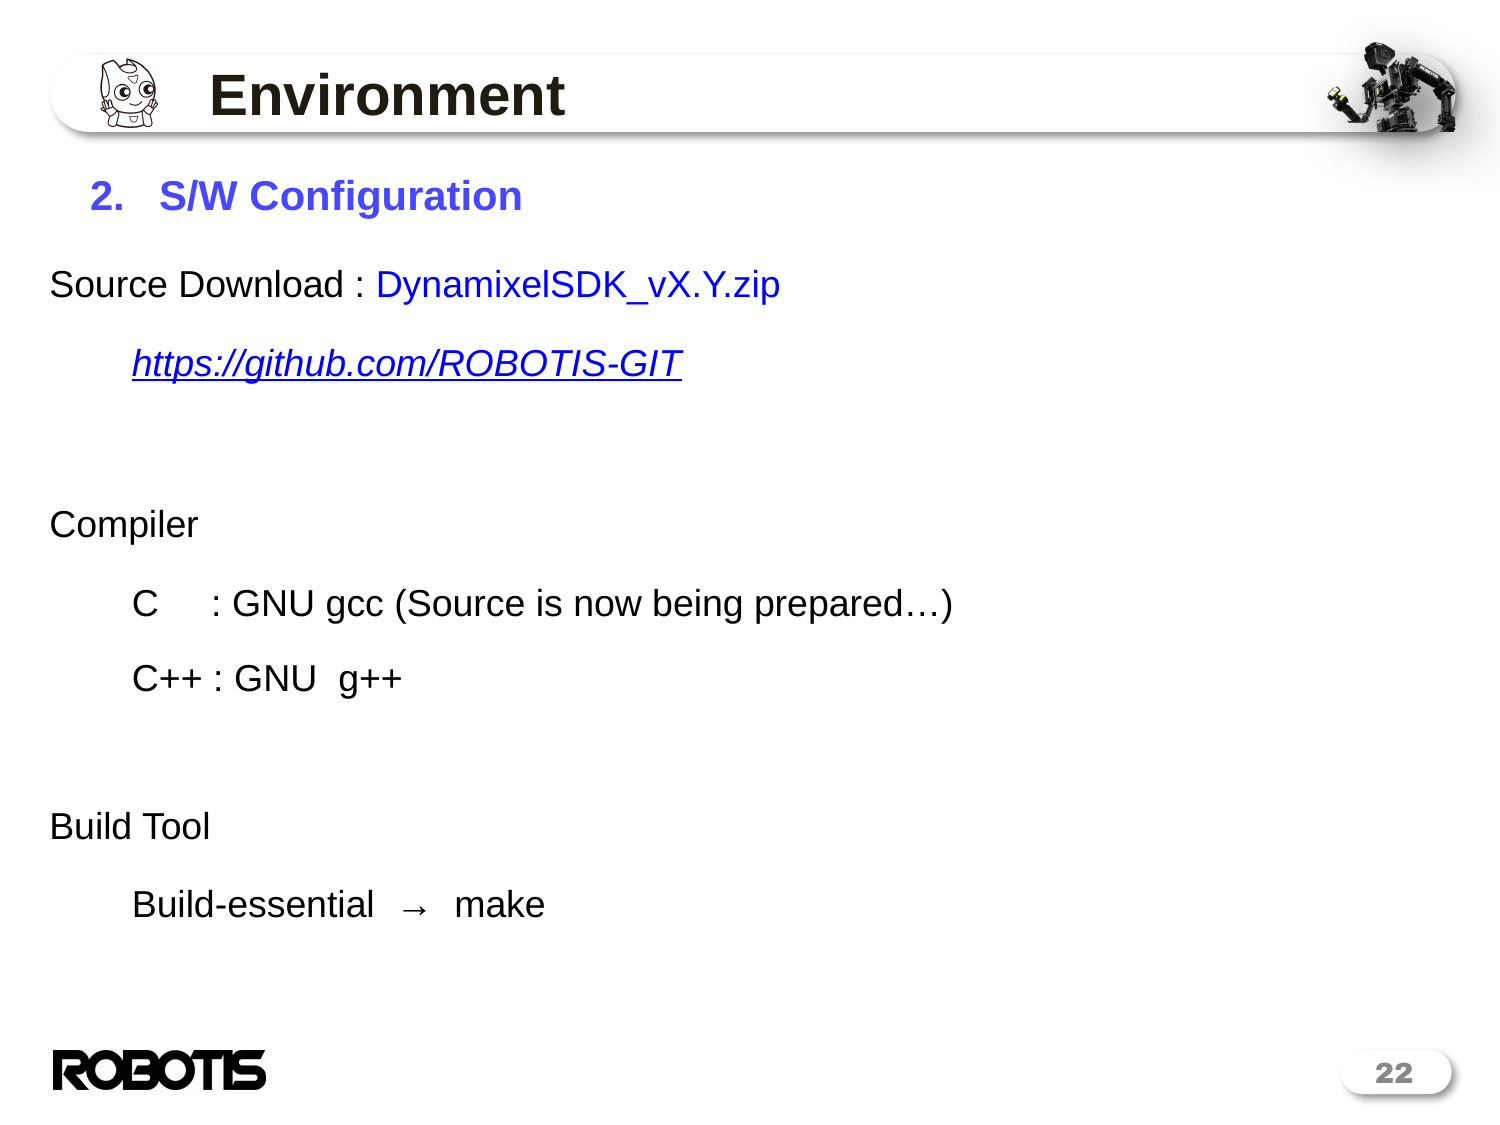

# Environment
2.   S/W Configuration
Source Download : DynamixelSDK_vX.Y.zip
https://github.com/ROBOTIS-GIT
Compiler
C     : GNU gcc (Source is now being prepared…)
C++ : GNU  g++
Build Tool
Build-essential  →  make
22